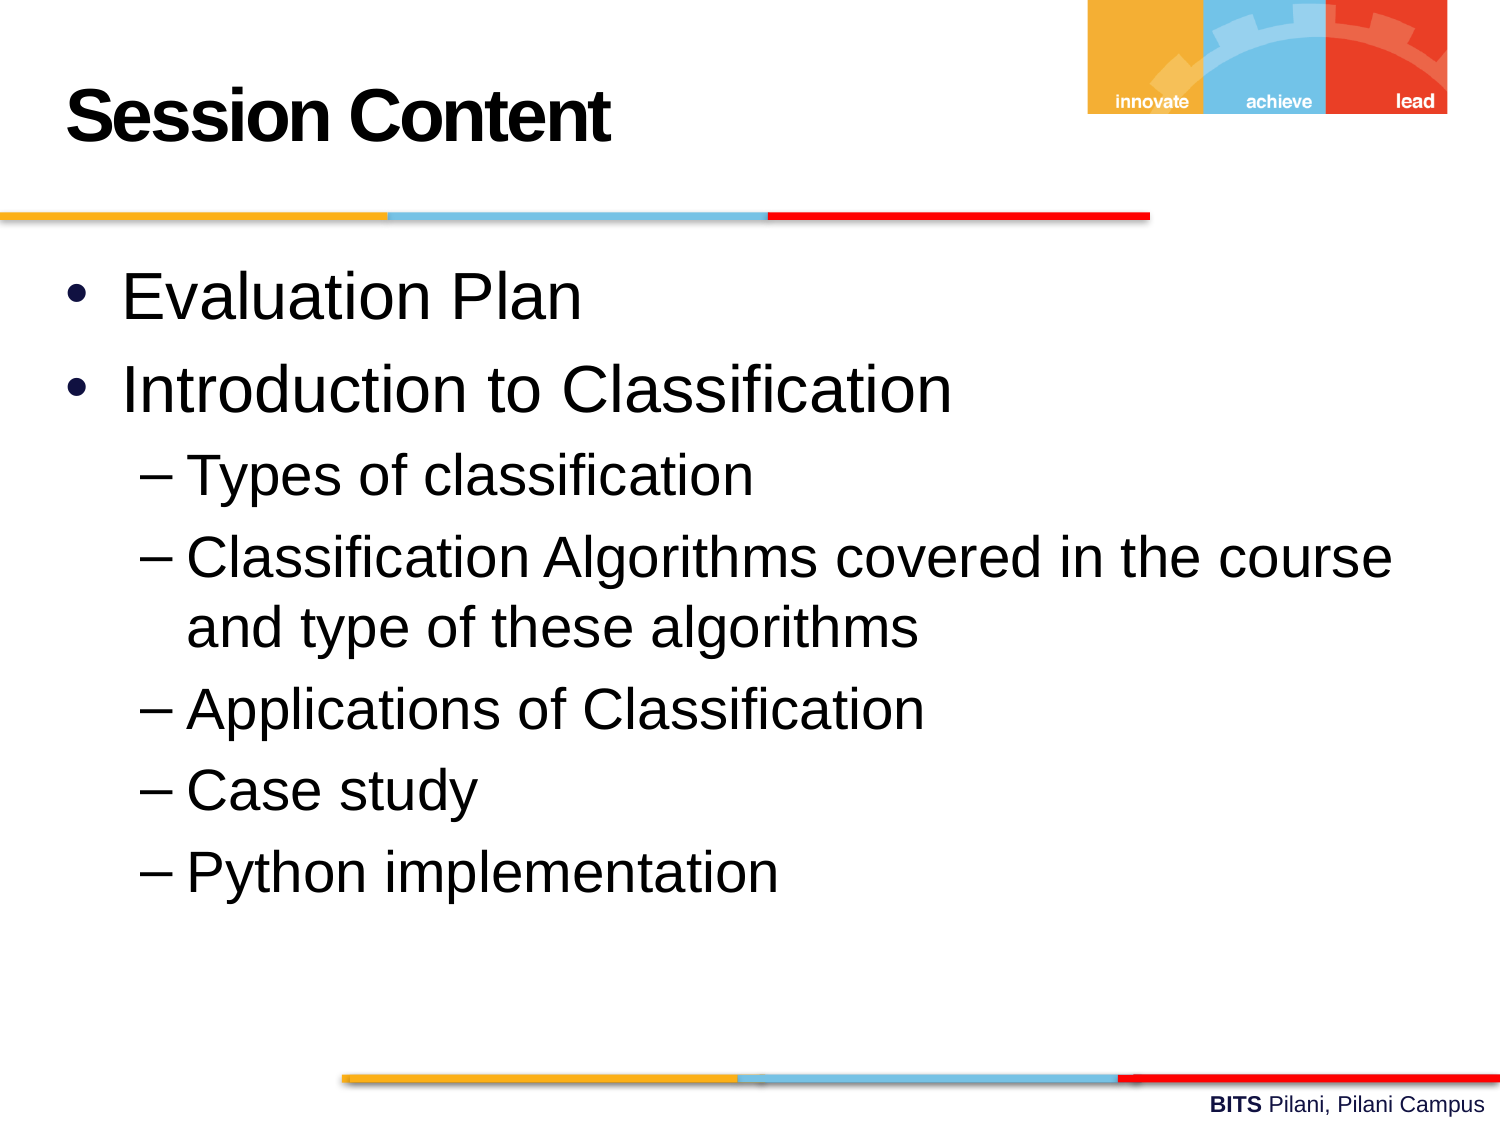

Session Content
Evaluation Plan
Introduction to Classification
Types of classification
Classification Algorithms covered in the course and type of these algorithms
Applications of Classification
Case study
Python implementation